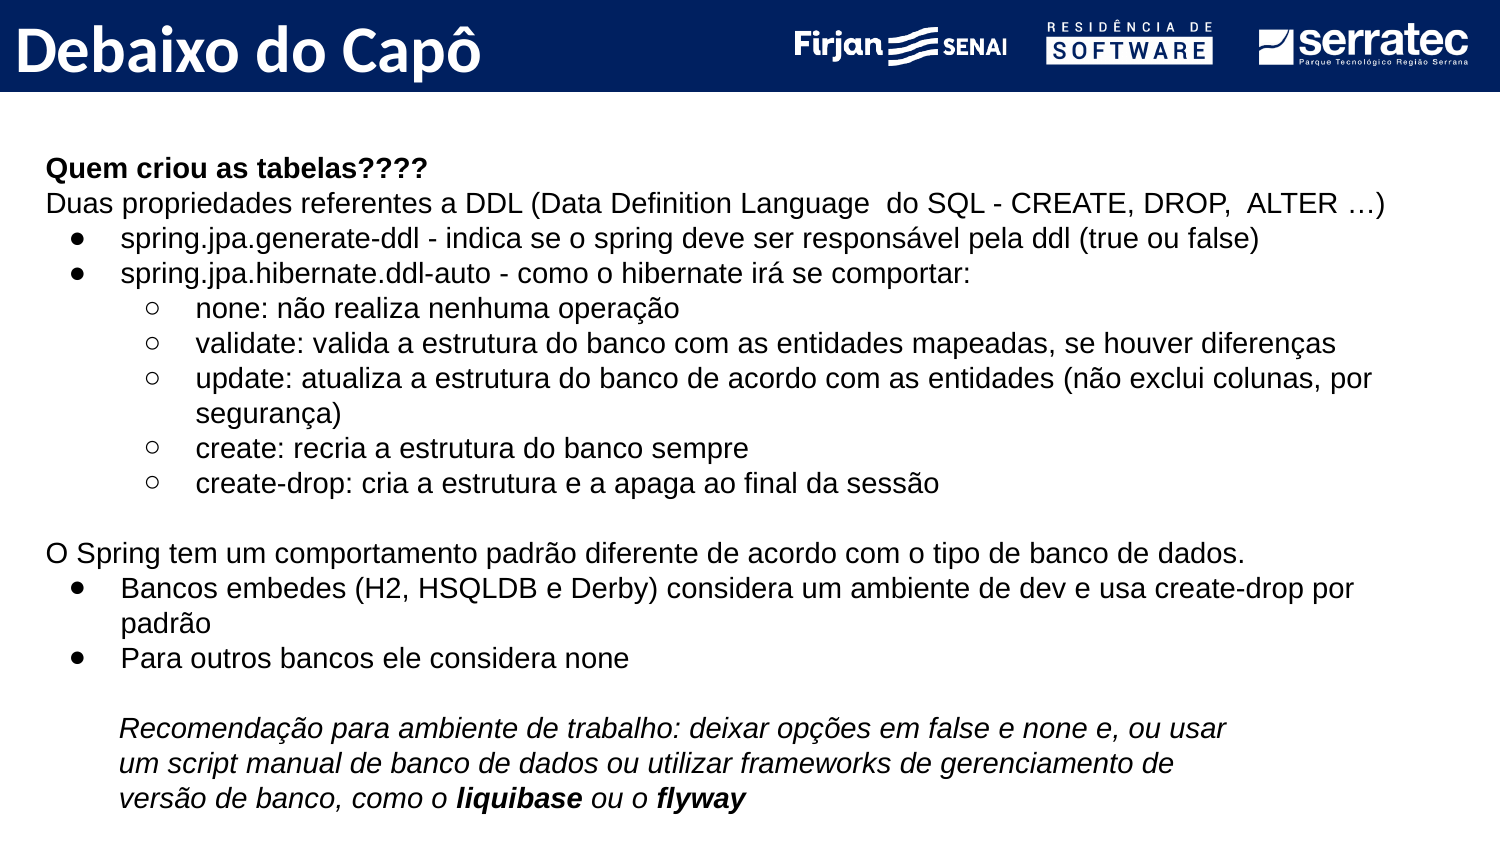

# Debaixo do Capô
Quem criou as tabelas????
Duas propriedades referentes a DDL (Data Definition Language  do SQL - CREATE, DROP,  ALTER …)
spring.jpa.generate-ddl - indica se o spring deve ser responsável pela ddl (true ou false)
spring.jpa.hibernate.ddl-auto - como o hibernate irá se comportar:
none: não realiza nenhuma operação
validate: valida a estrutura do banco com as entidades mapeadas, se houver diferenças
update: atualiza a estrutura do banco de acordo com as entidades (não exclui colunas, por segurança)
create: recria a estrutura do banco sempre
create-drop: cria a estrutura e a apaga ao final da sessão

O Spring tem um comportamento padrão diferente de acordo com o tipo de banco de dados.
Bancos embedes (H2, HSQLDB e Derby) considera um ambiente de dev e usa create-drop por padrão
Para outros bancos ele considera none
Recomendação para ambiente de trabalho: deixar opções em false e none e, ou usar um script manual de banco de dados ou utilizar frameworks de gerenciamento de versão de banco, como o liquibase ou o flyway